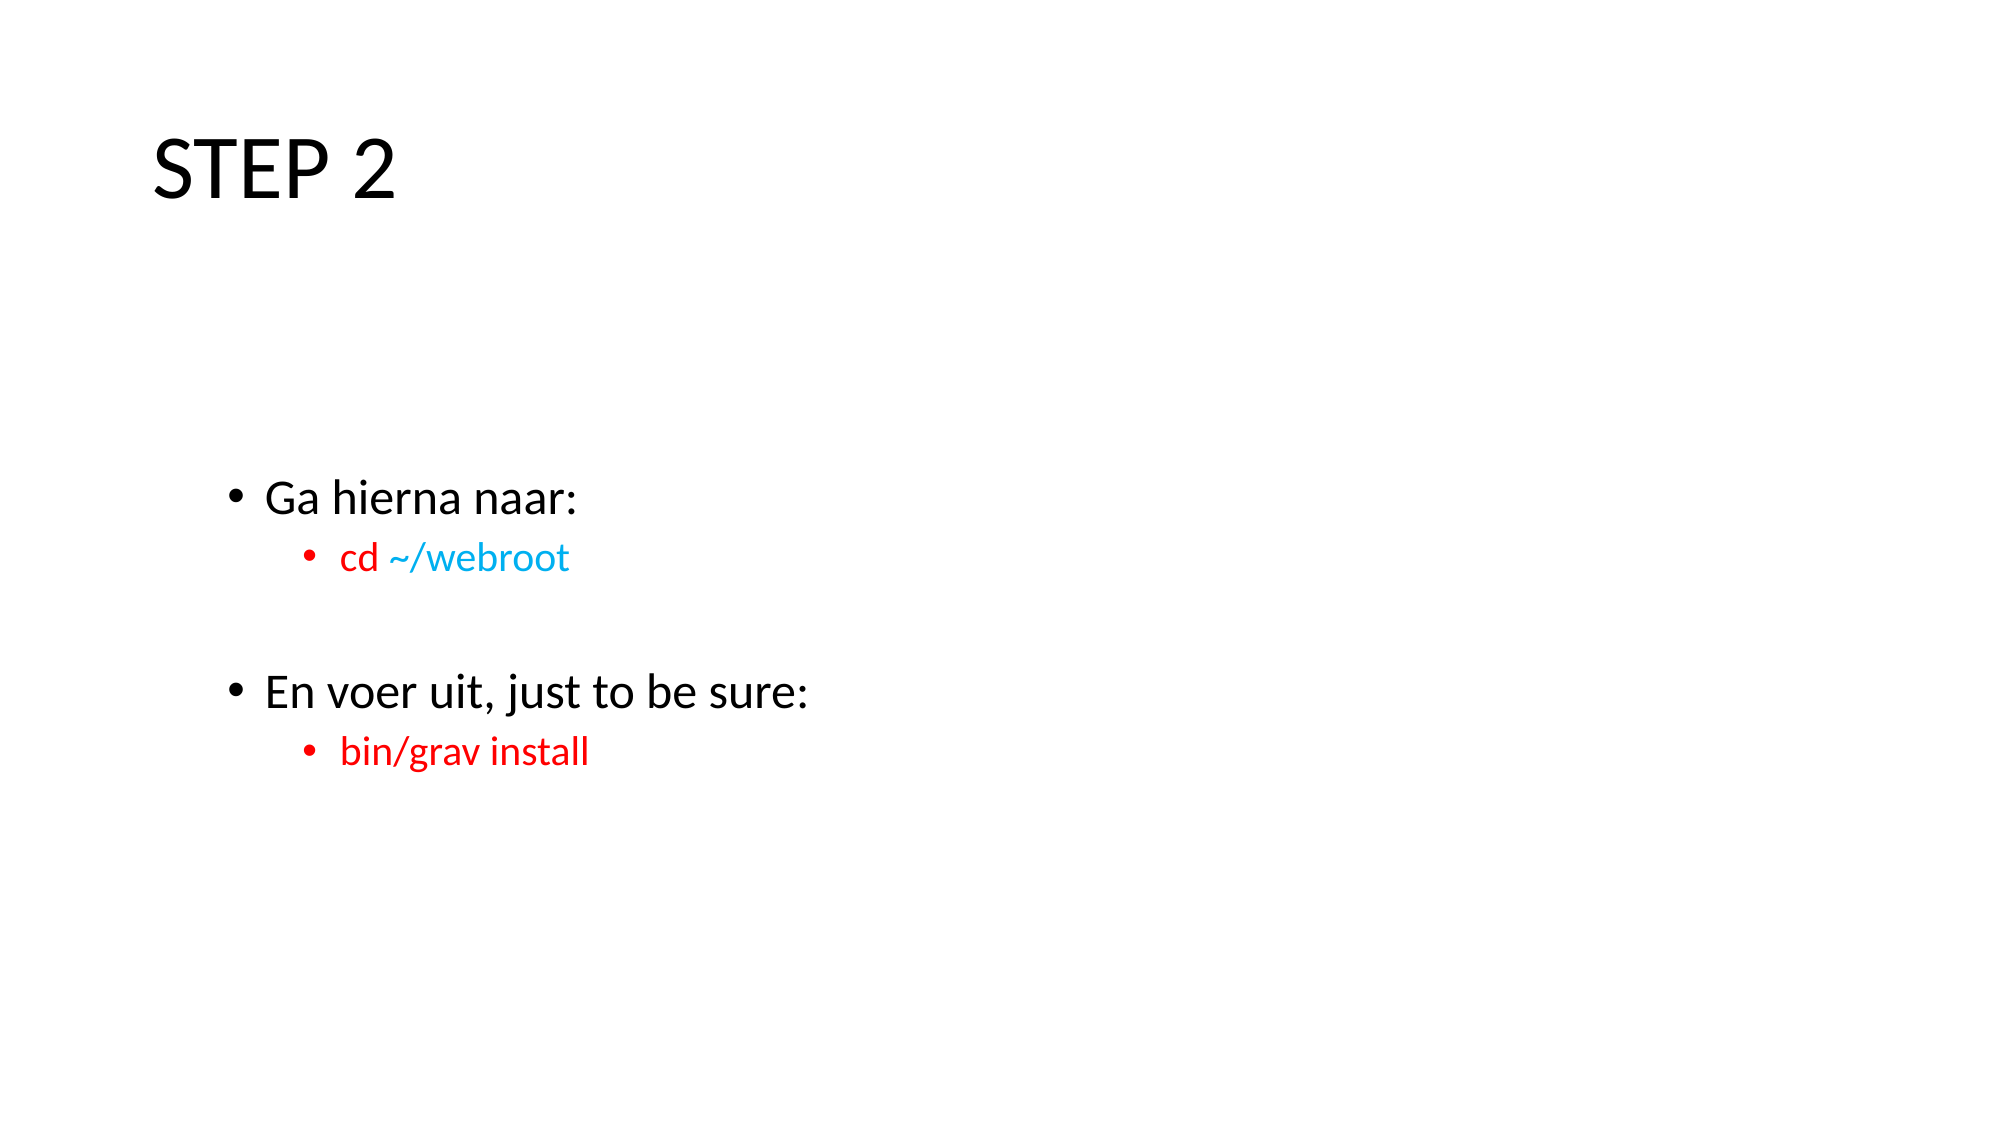

# STEP 2

Ga hierna naar:
cd ~/webroot

En voer uit, just to be sure:
bin/grav install